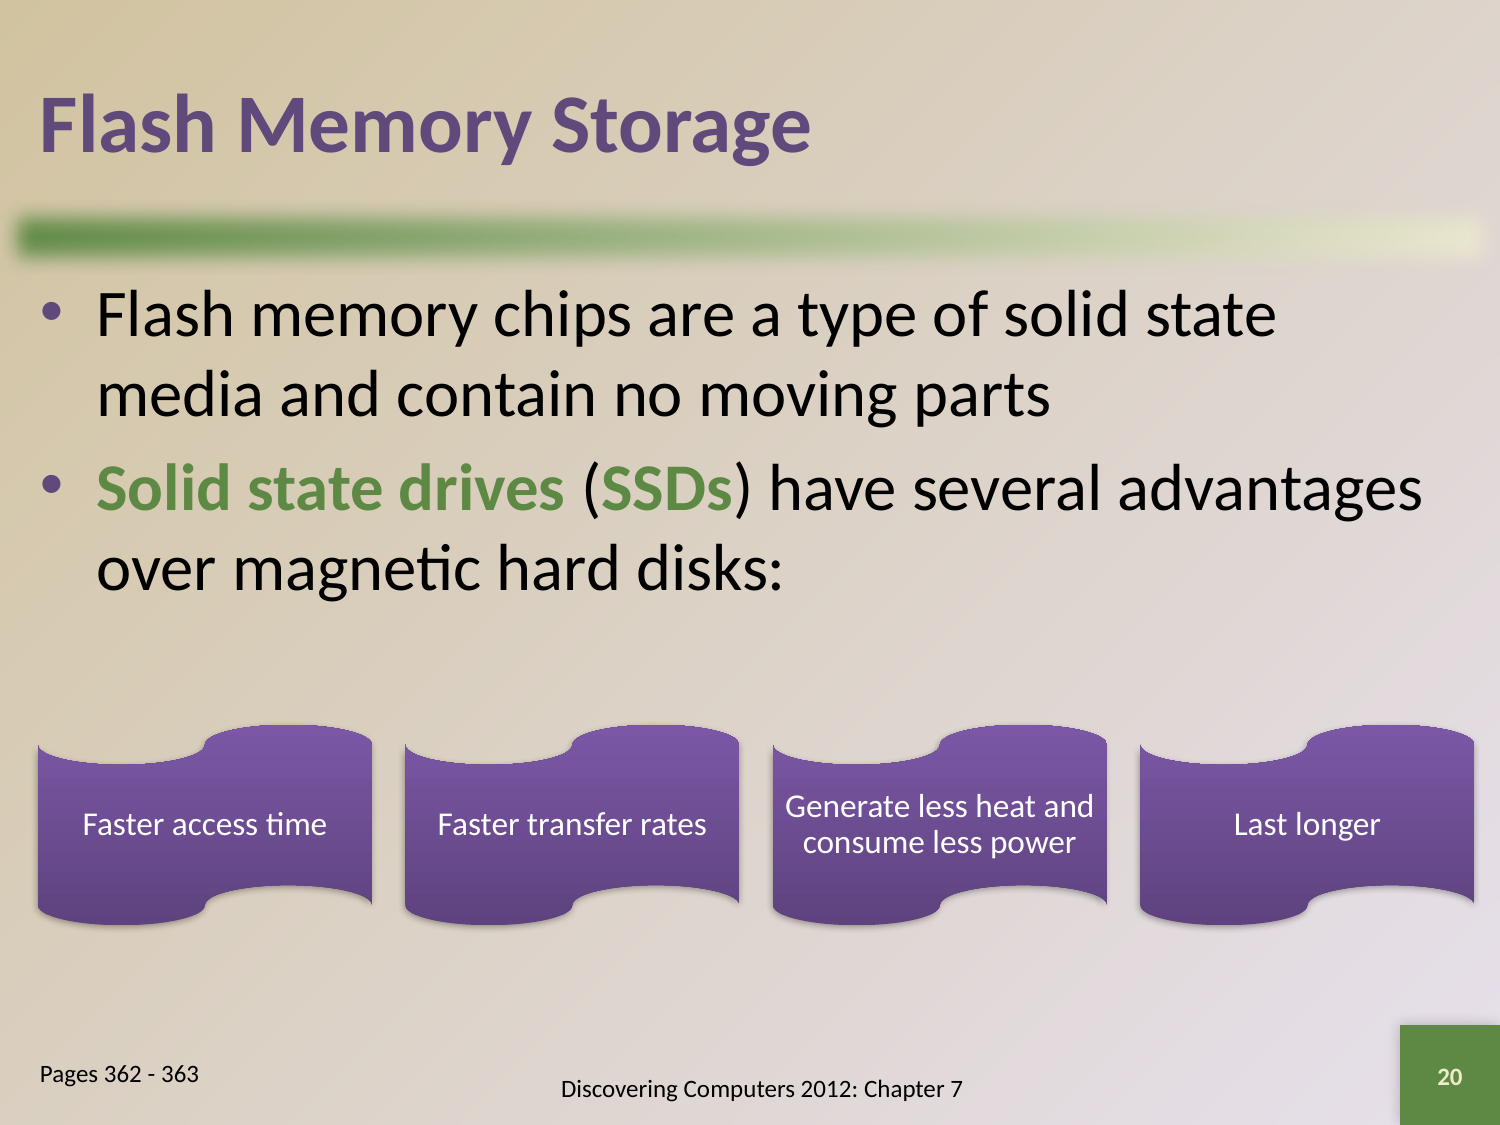

# Flash Memory Storage
Flash memory chips are a type of solid state media and contain no moving parts
Solid state drives (SSDs) have several advantages over magnetic hard disks:
Faster access time
Faster transfer rates
Generate less heat and consume less power
Last longer
20
Pages 362 - 363
Discovering Computers 2012: Chapter 7